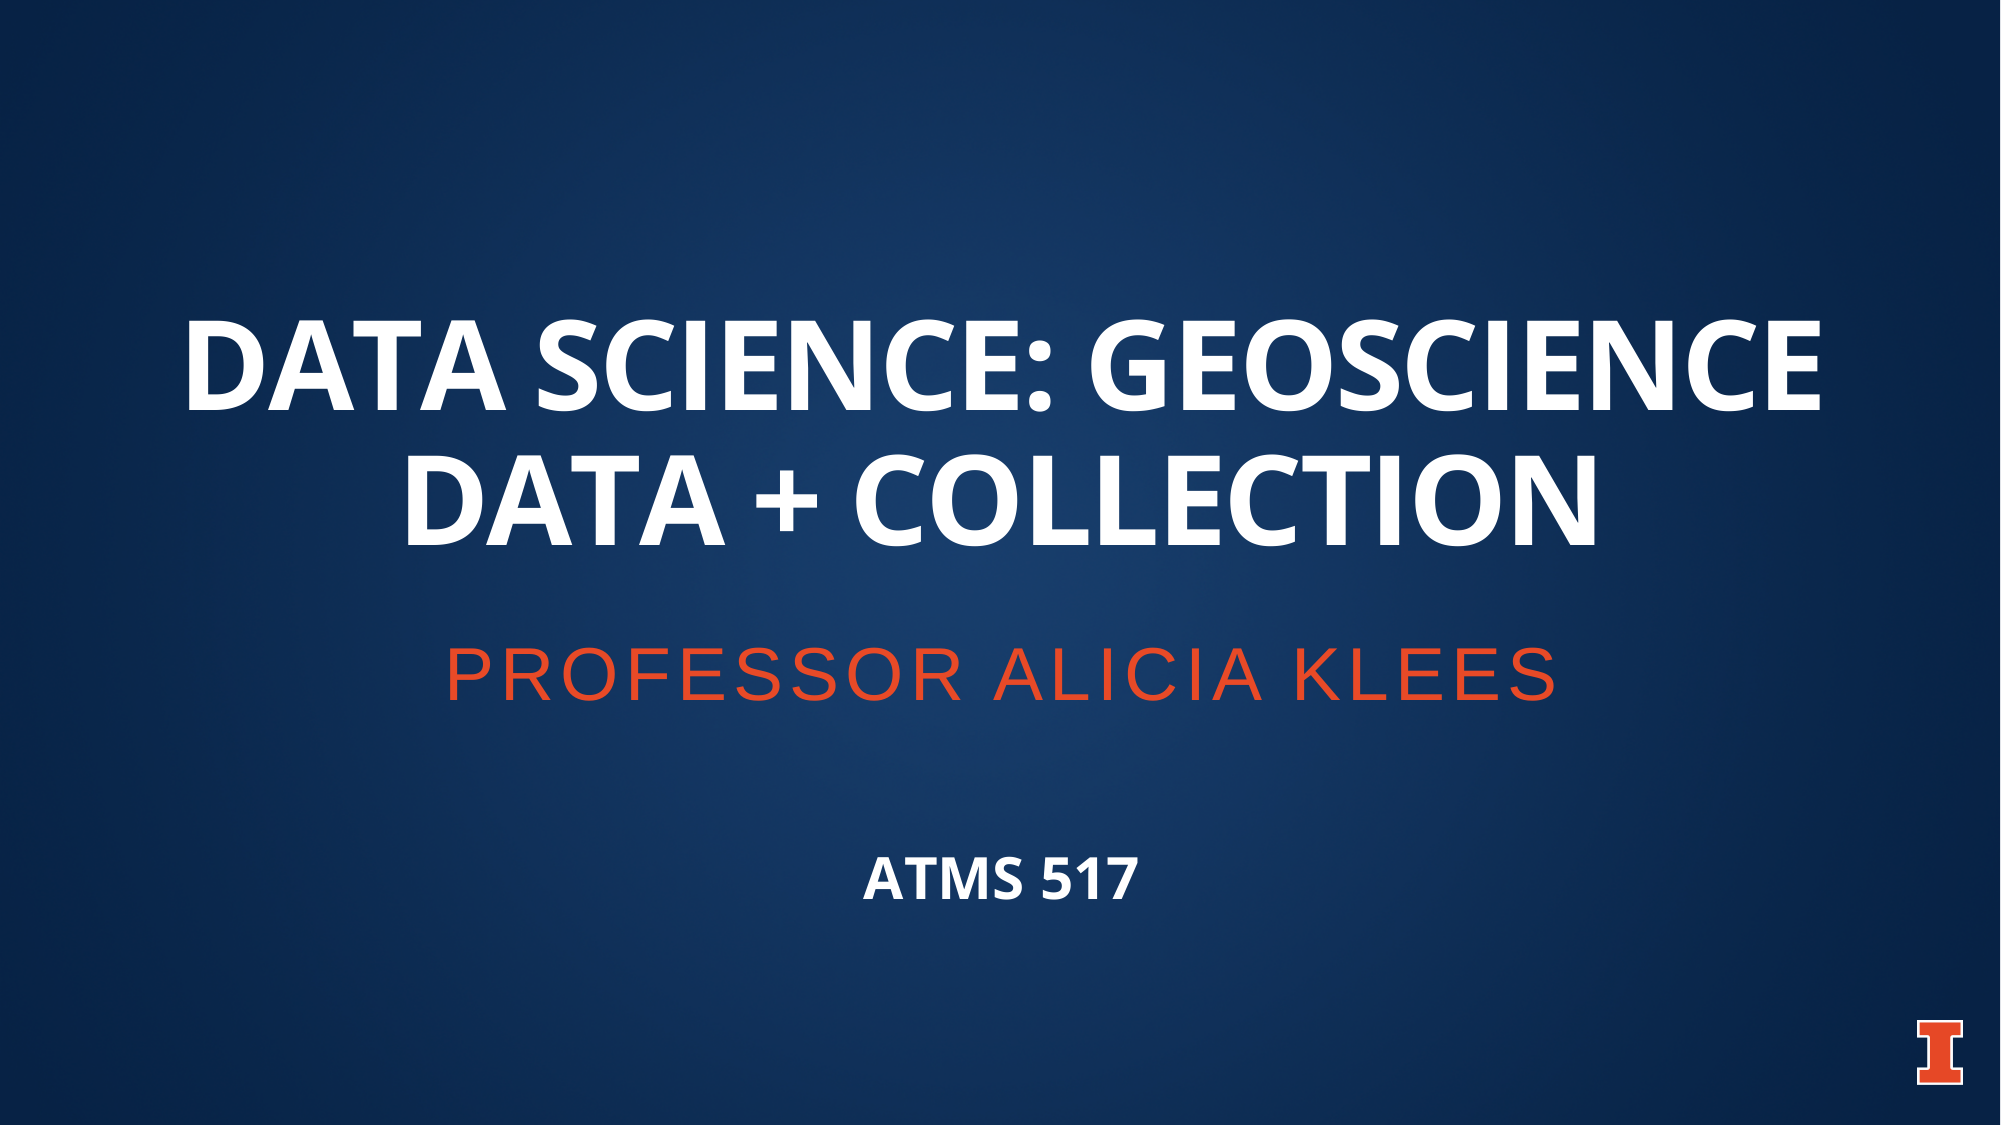

# Data Science: geoscience data + collection
PROFESSOR ALICIA KLEES
ATMS 517